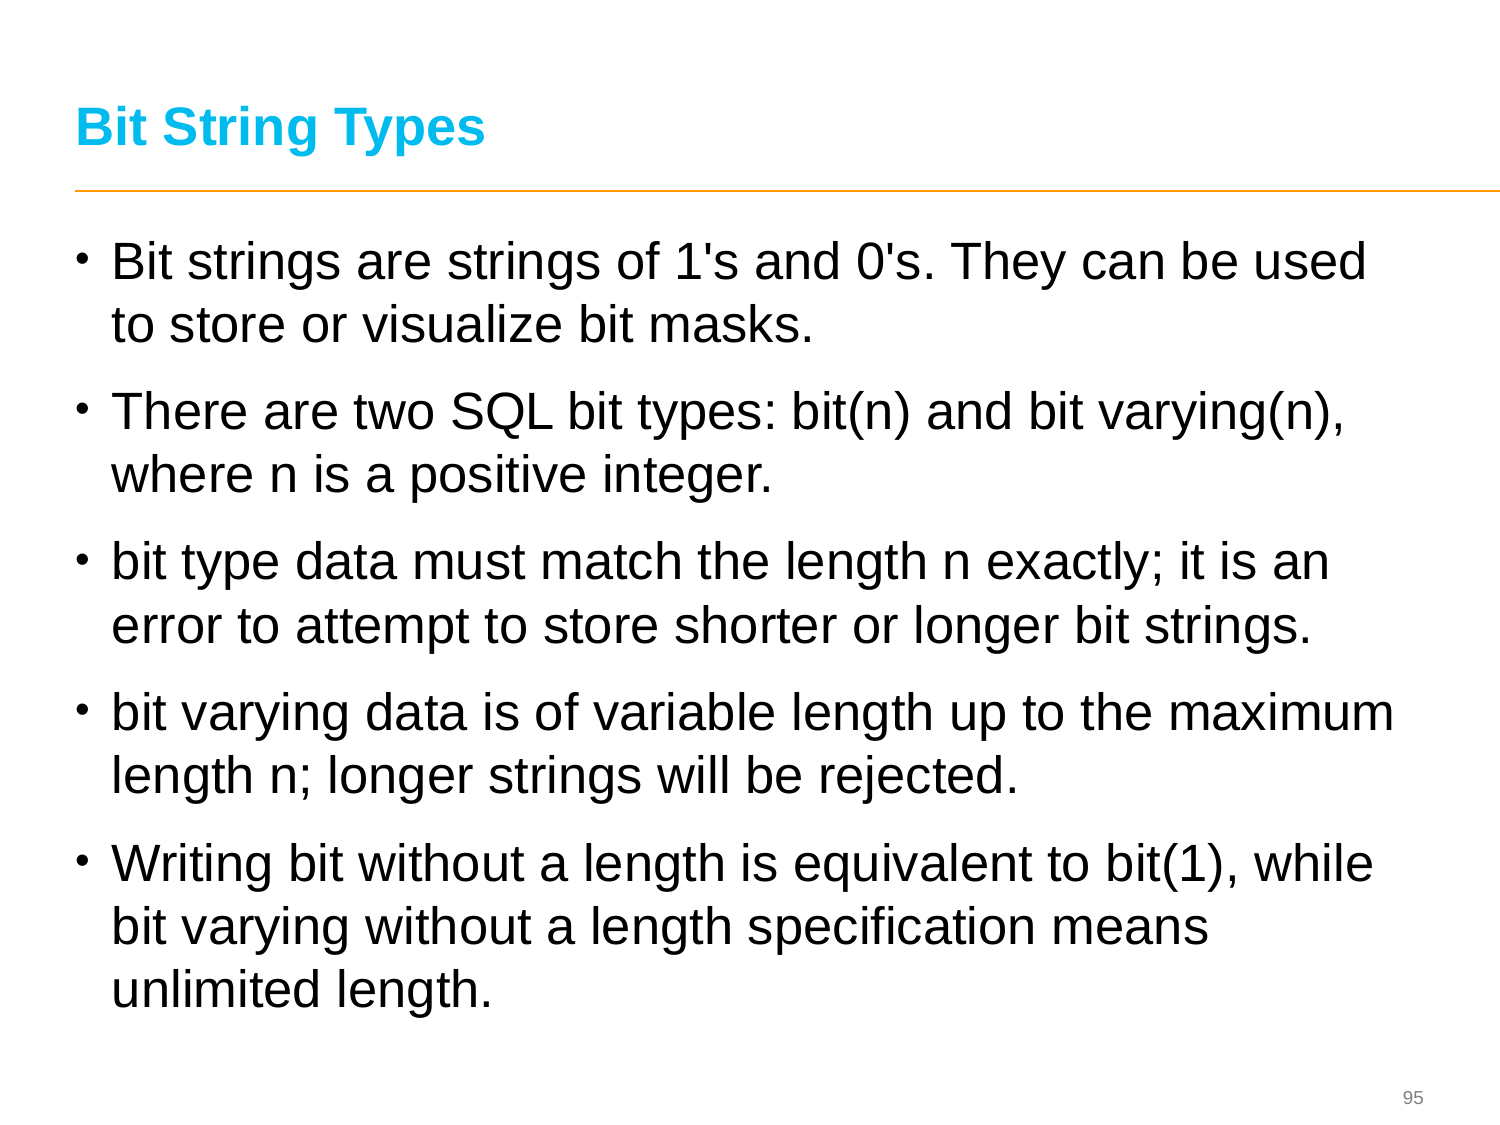

# Bit String Types
Bit strings are strings of 1's and 0's. They can be used to store or visualize bit masks.
There are two SQL bit types: bit(n) and bit varying(n), where n is a positive integer.
bit type data must match the length n exactly; it is an error to attempt to store shorter or longer bit strings.
bit varying data is of variable length up to the maximum length n; longer strings will be rejected.
Writing bit without a length is equivalent to bit(1), while bit varying without a length specification means unlimited length.